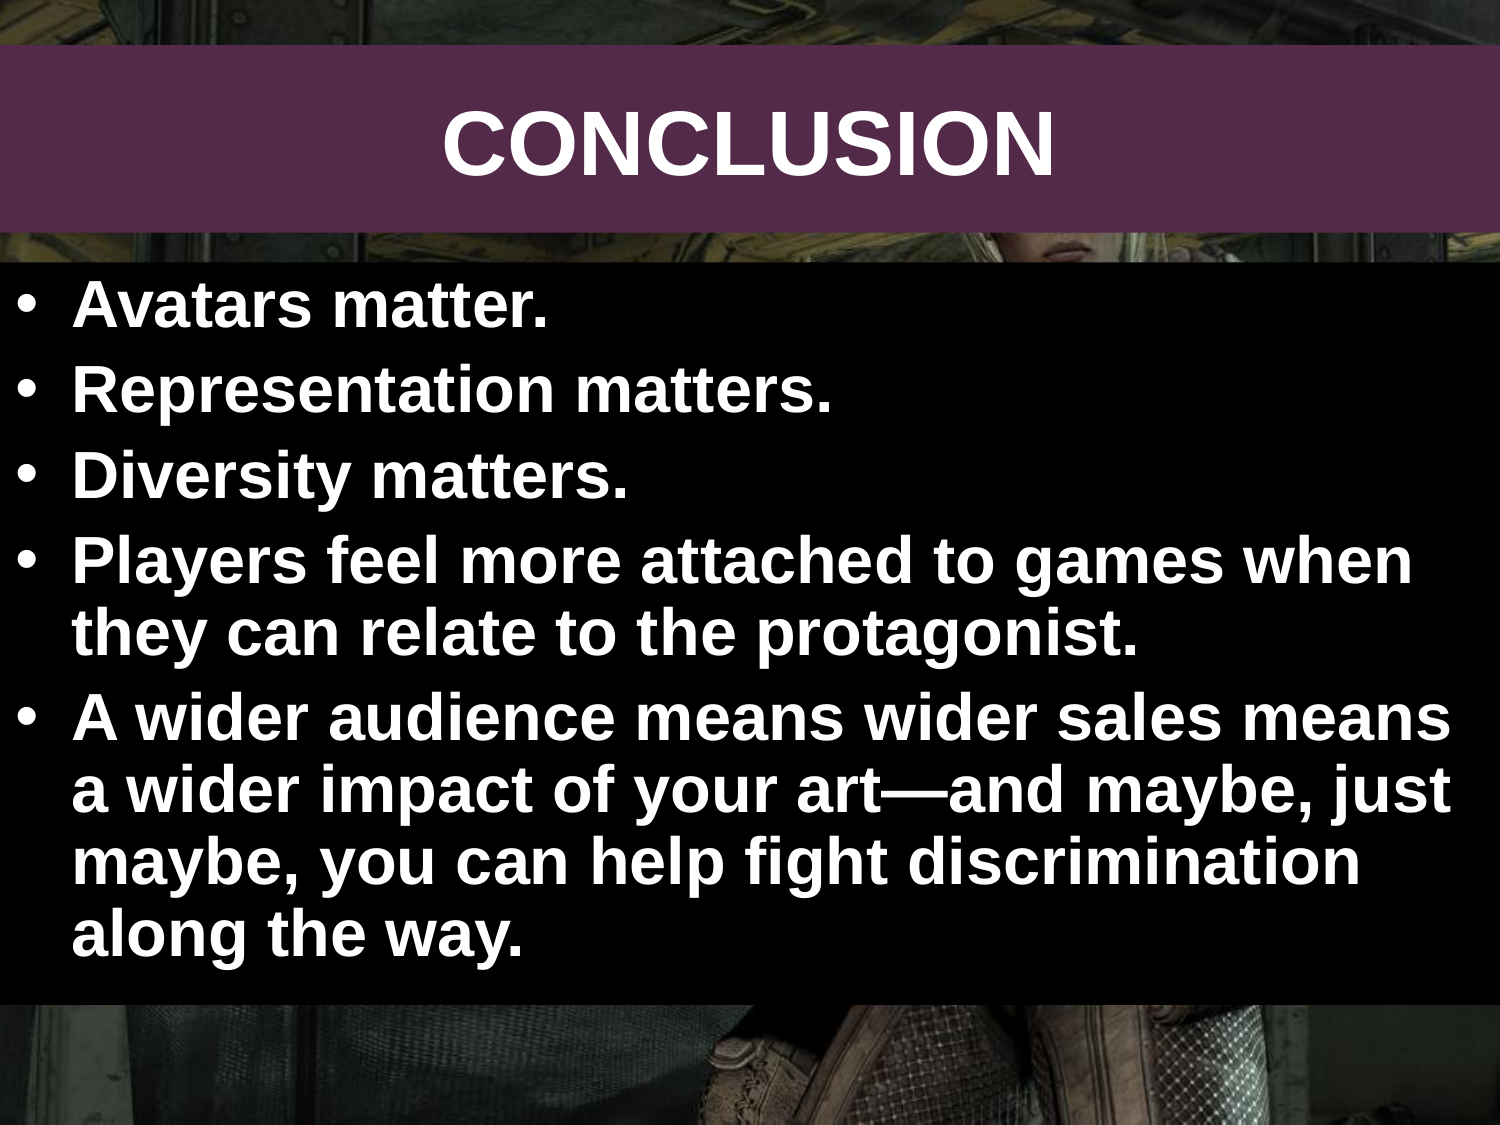

# CONCLUSION
Avatars matter.
Representation matters.
Diversity matters.
Players feel more attached to games when they can relate to the protagonist.
A wider audience means wider sales means a wider impact of your art—and maybe, just maybe, you can help fight discrimination  along the way.